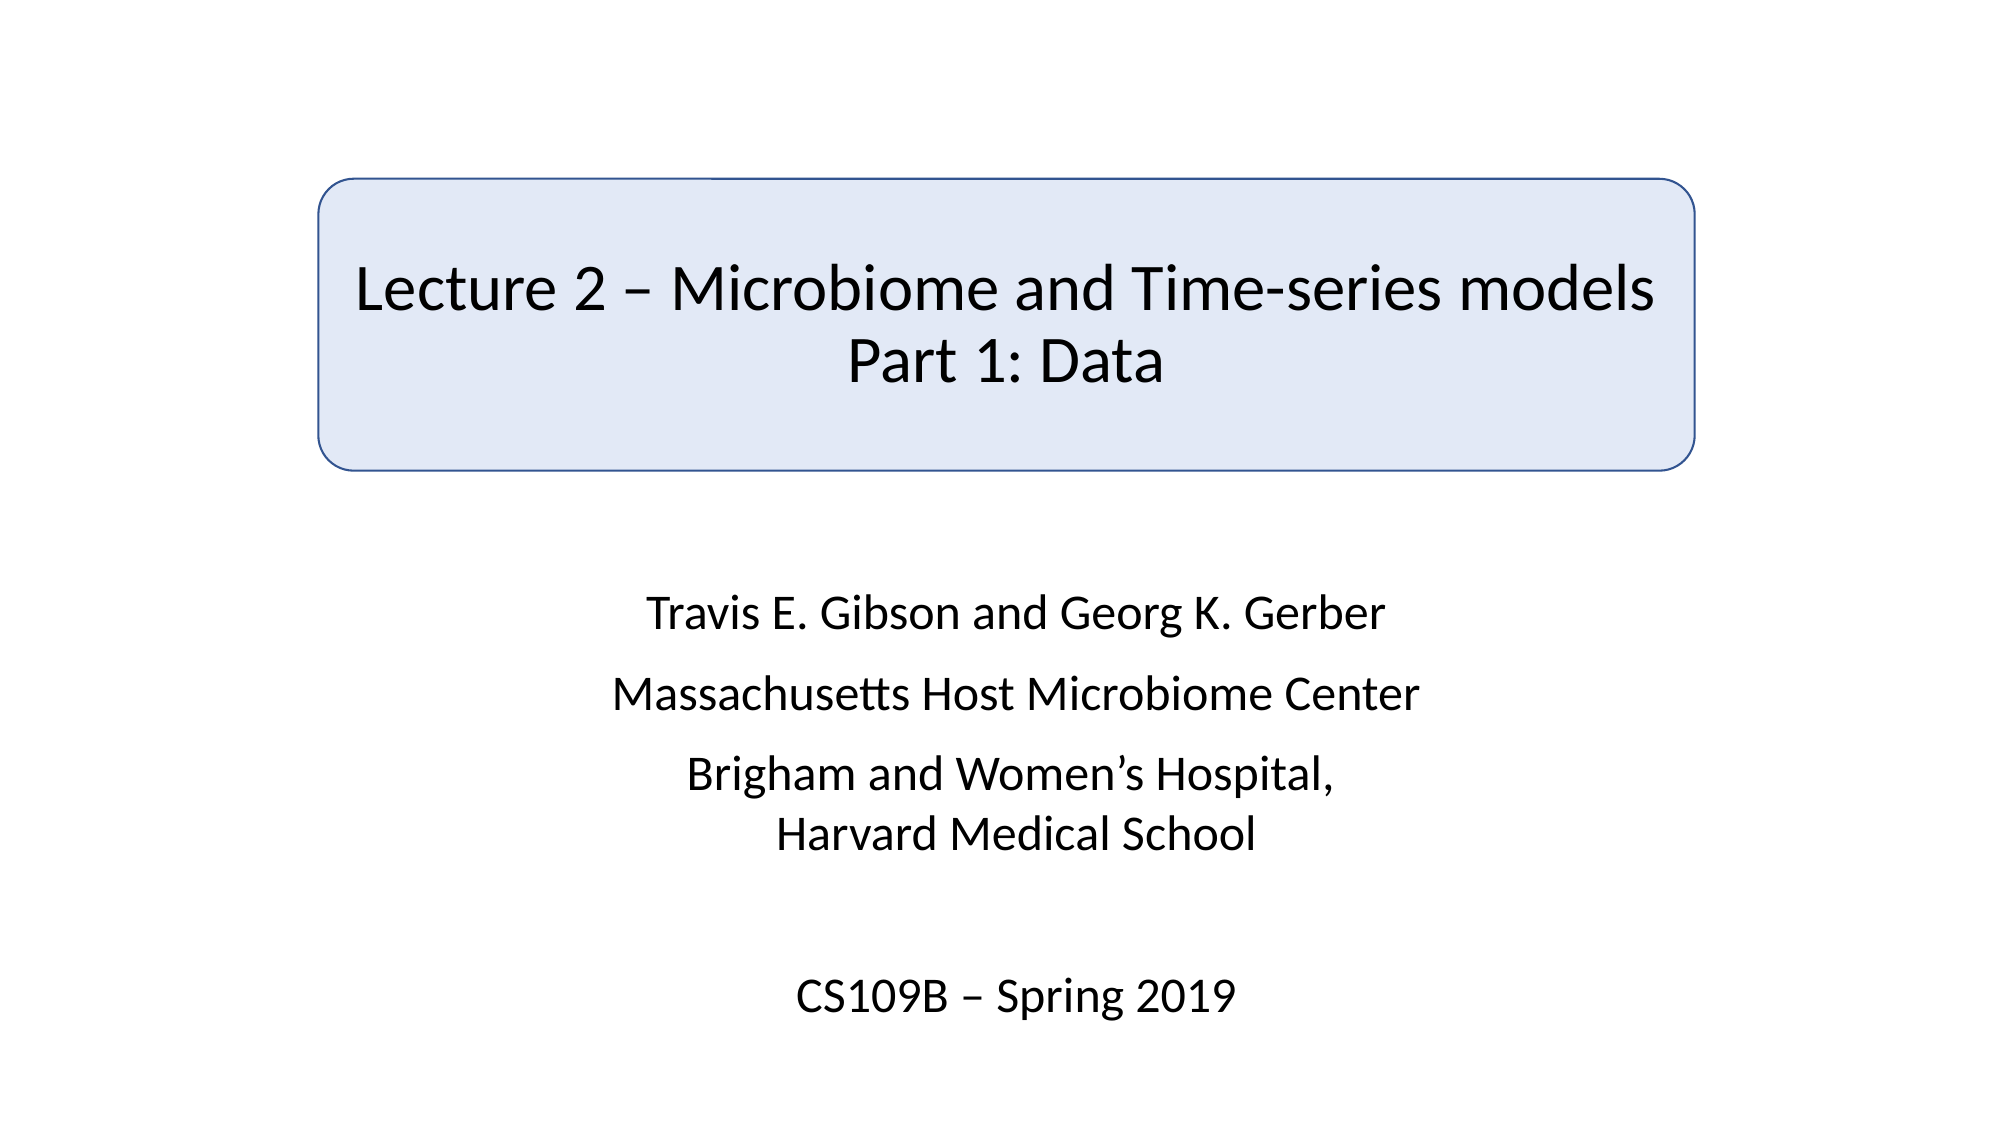

# Lecture 2 – Microbiome and Time-series models Part 1: Data

Travis E. Gibson and Georg K. Gerber
Massachusetts Host Microbiome Center
Brigham and Women’s Hospital,
Harvard Medical School

CS109B – Spring 2019